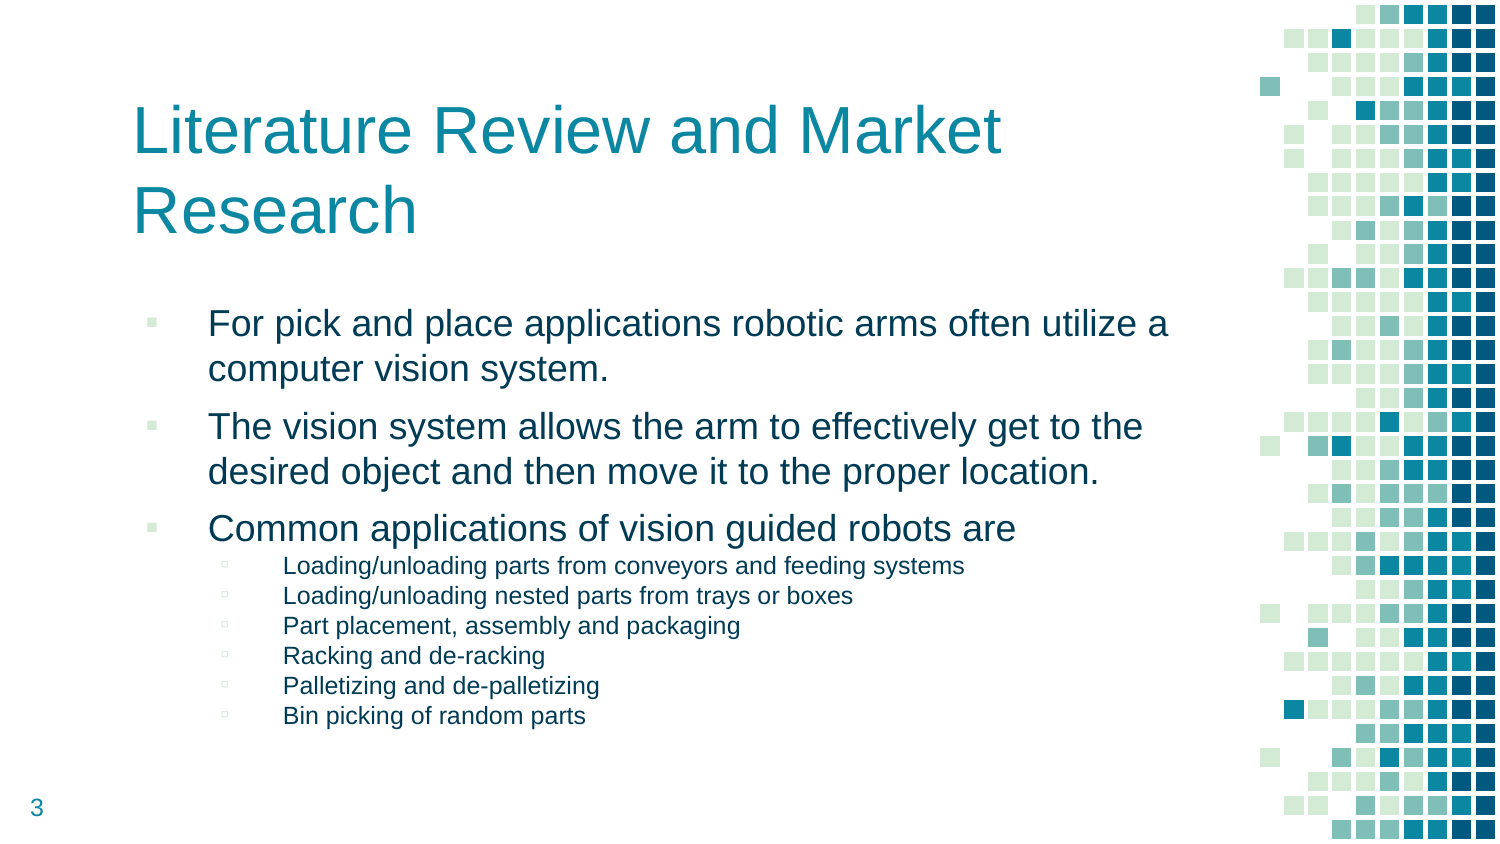

# Literature Review and Market Research
For pick and place applications robotic arms often utilize a computer vision system.
The vision system allows the arm to effectively get to the desired object and then move it to the proper location.
Common applications of vision guided robots are
Loading/unloading parts from conveyors and feeding systems
Loading/unloading nested parts from trays or boxes
Part placement, assembly and packaging
Racking and de-racking
Palletizing and de-palletizing
Bin picking of random parts

3